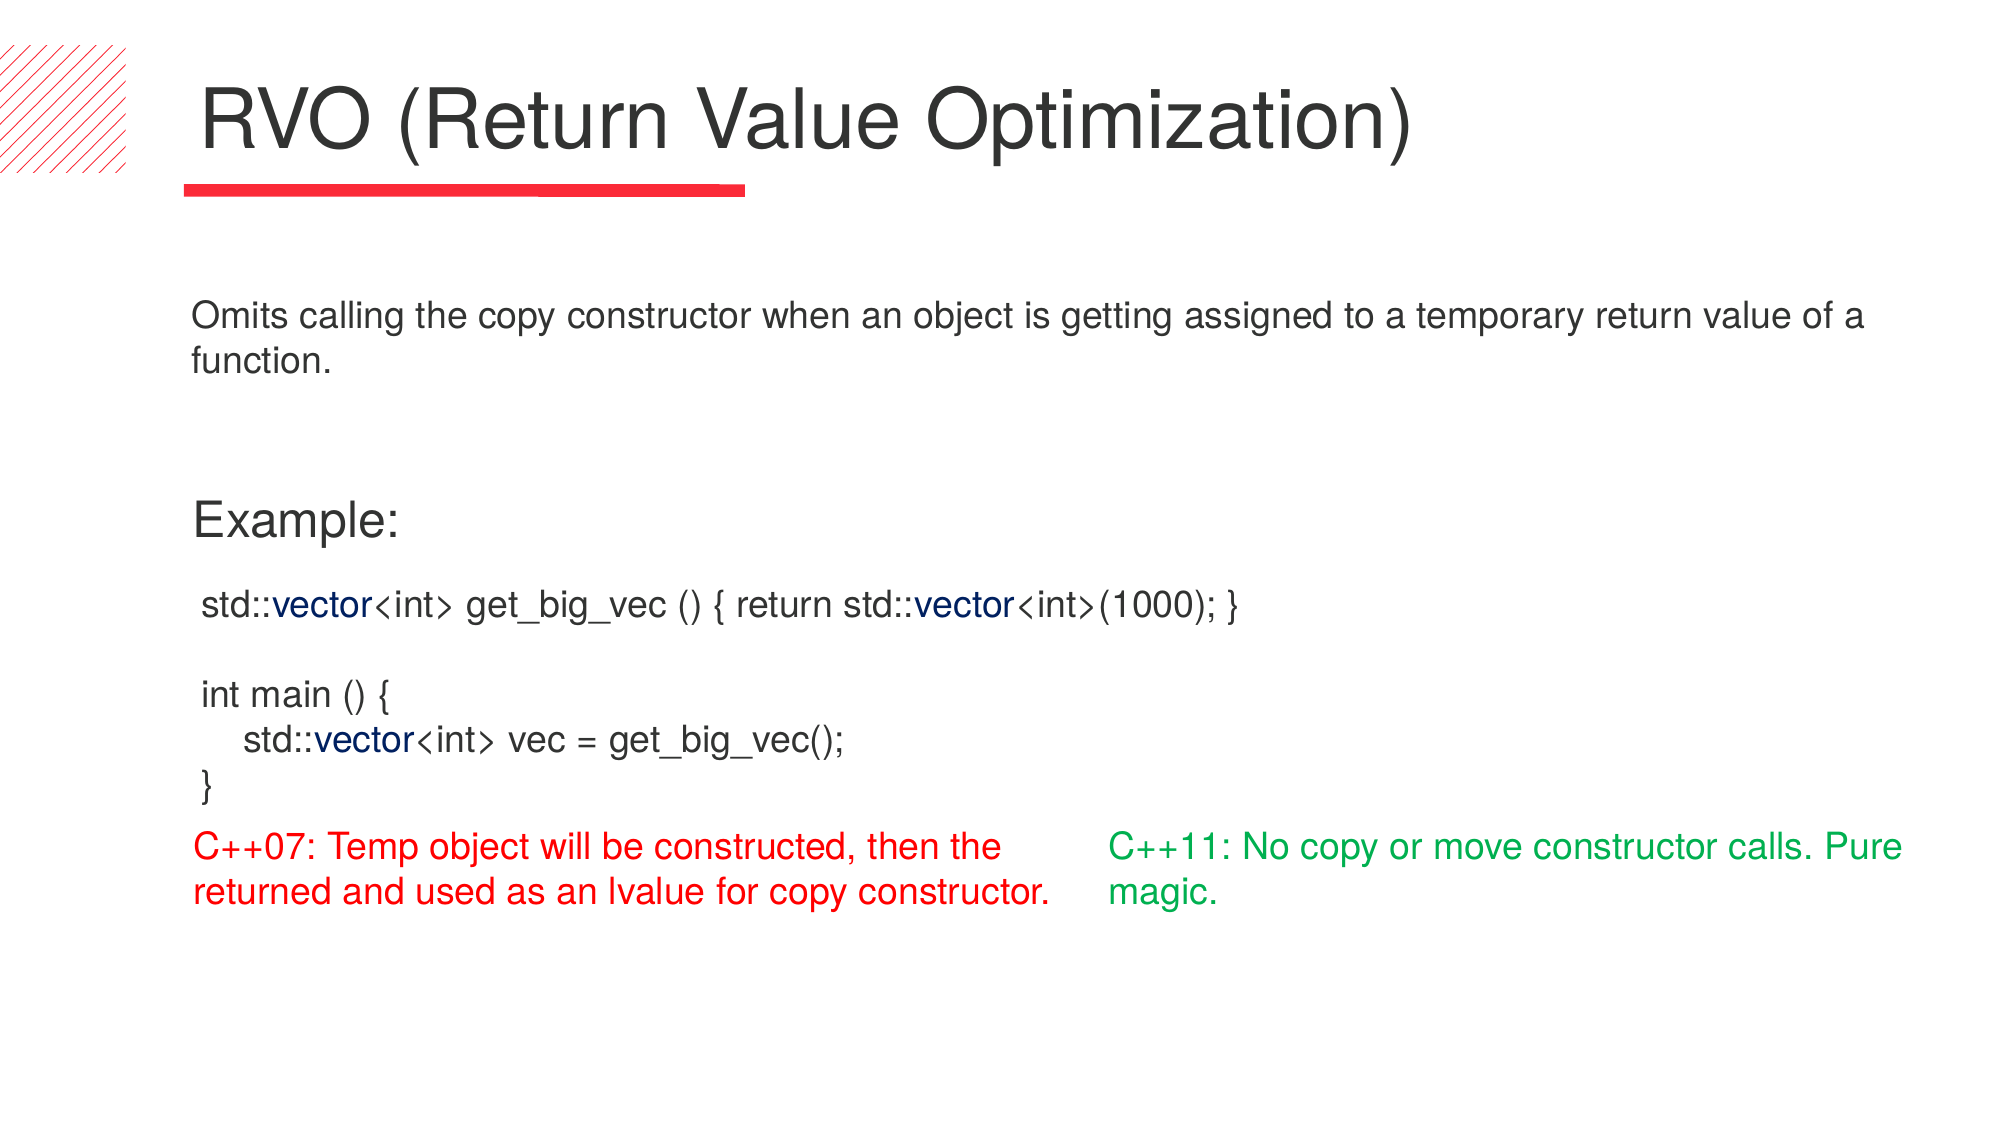

RVO (Return Value Optimization)
Omits calling the copy constructor when an object is getting assigned to a temporary return value of a function.
Example:
std::vector<int> get_big_vec () { return std::vector<int>(1000); }

int main () {
    std::vector<int> vec = get_big_vec();
}
C++07: Temp object will be constructed, then the returned and used as an lvalue for copy constructor.
C++11: No copy or move constructor calls. Pure magic.